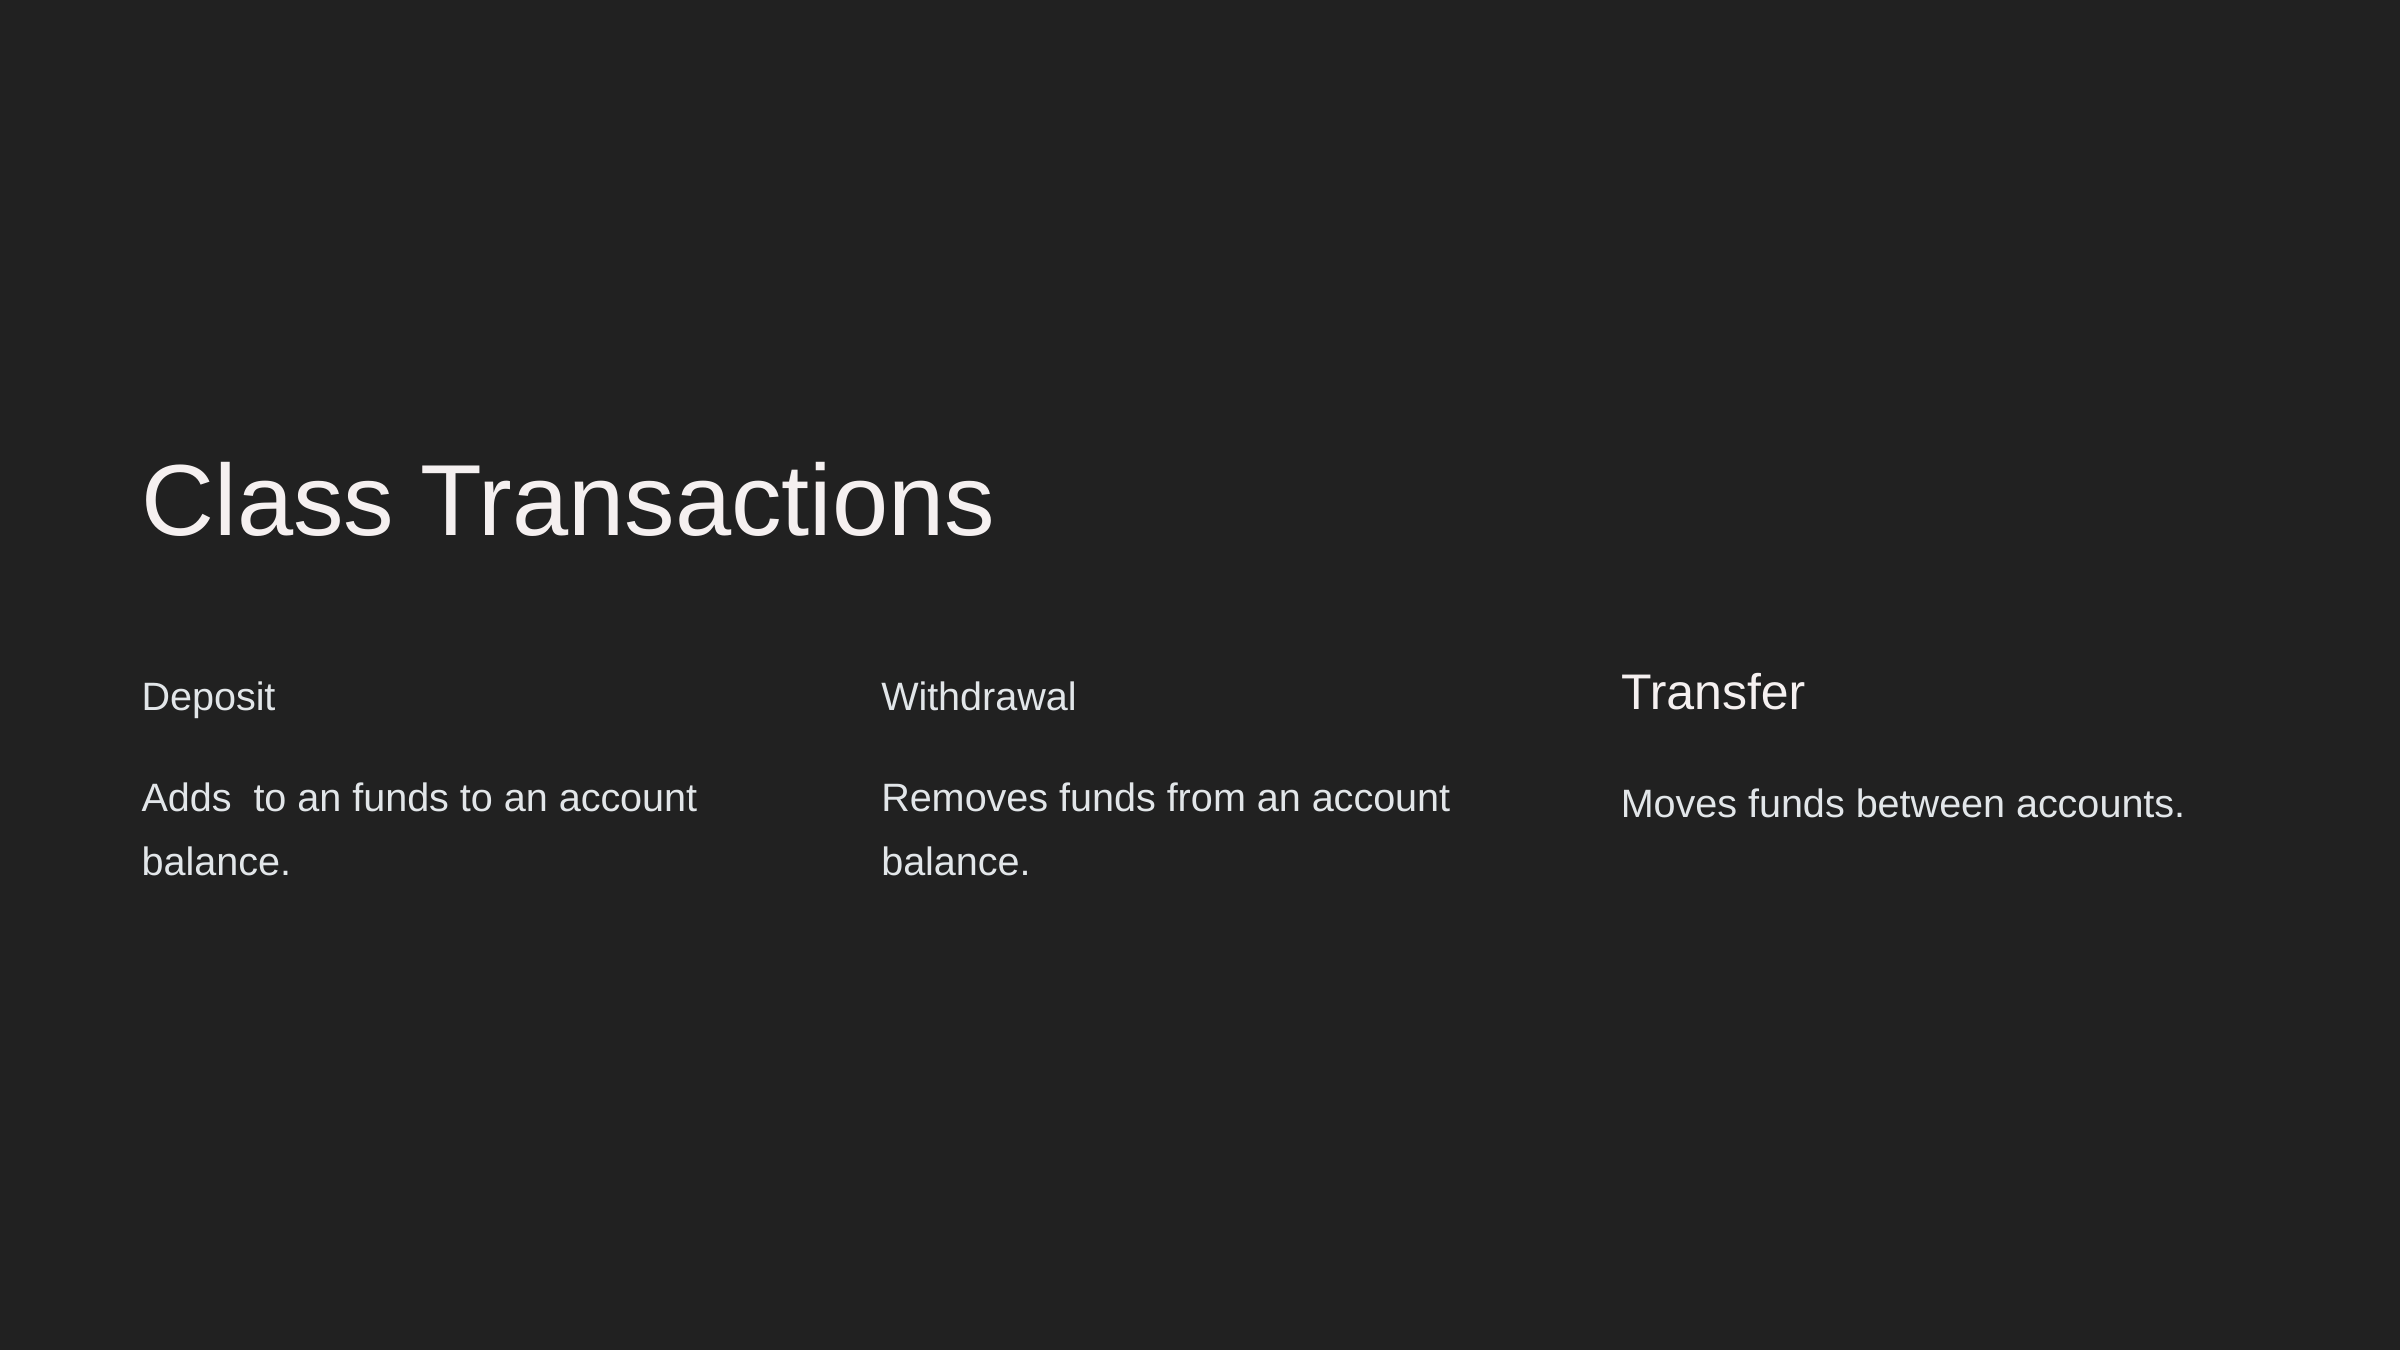

Class Transactions
Deposit
Withdrawal
Transfer
Adds  to an funds to an account balance.
Removes funds from an account balance.
Moves funds between accounts.